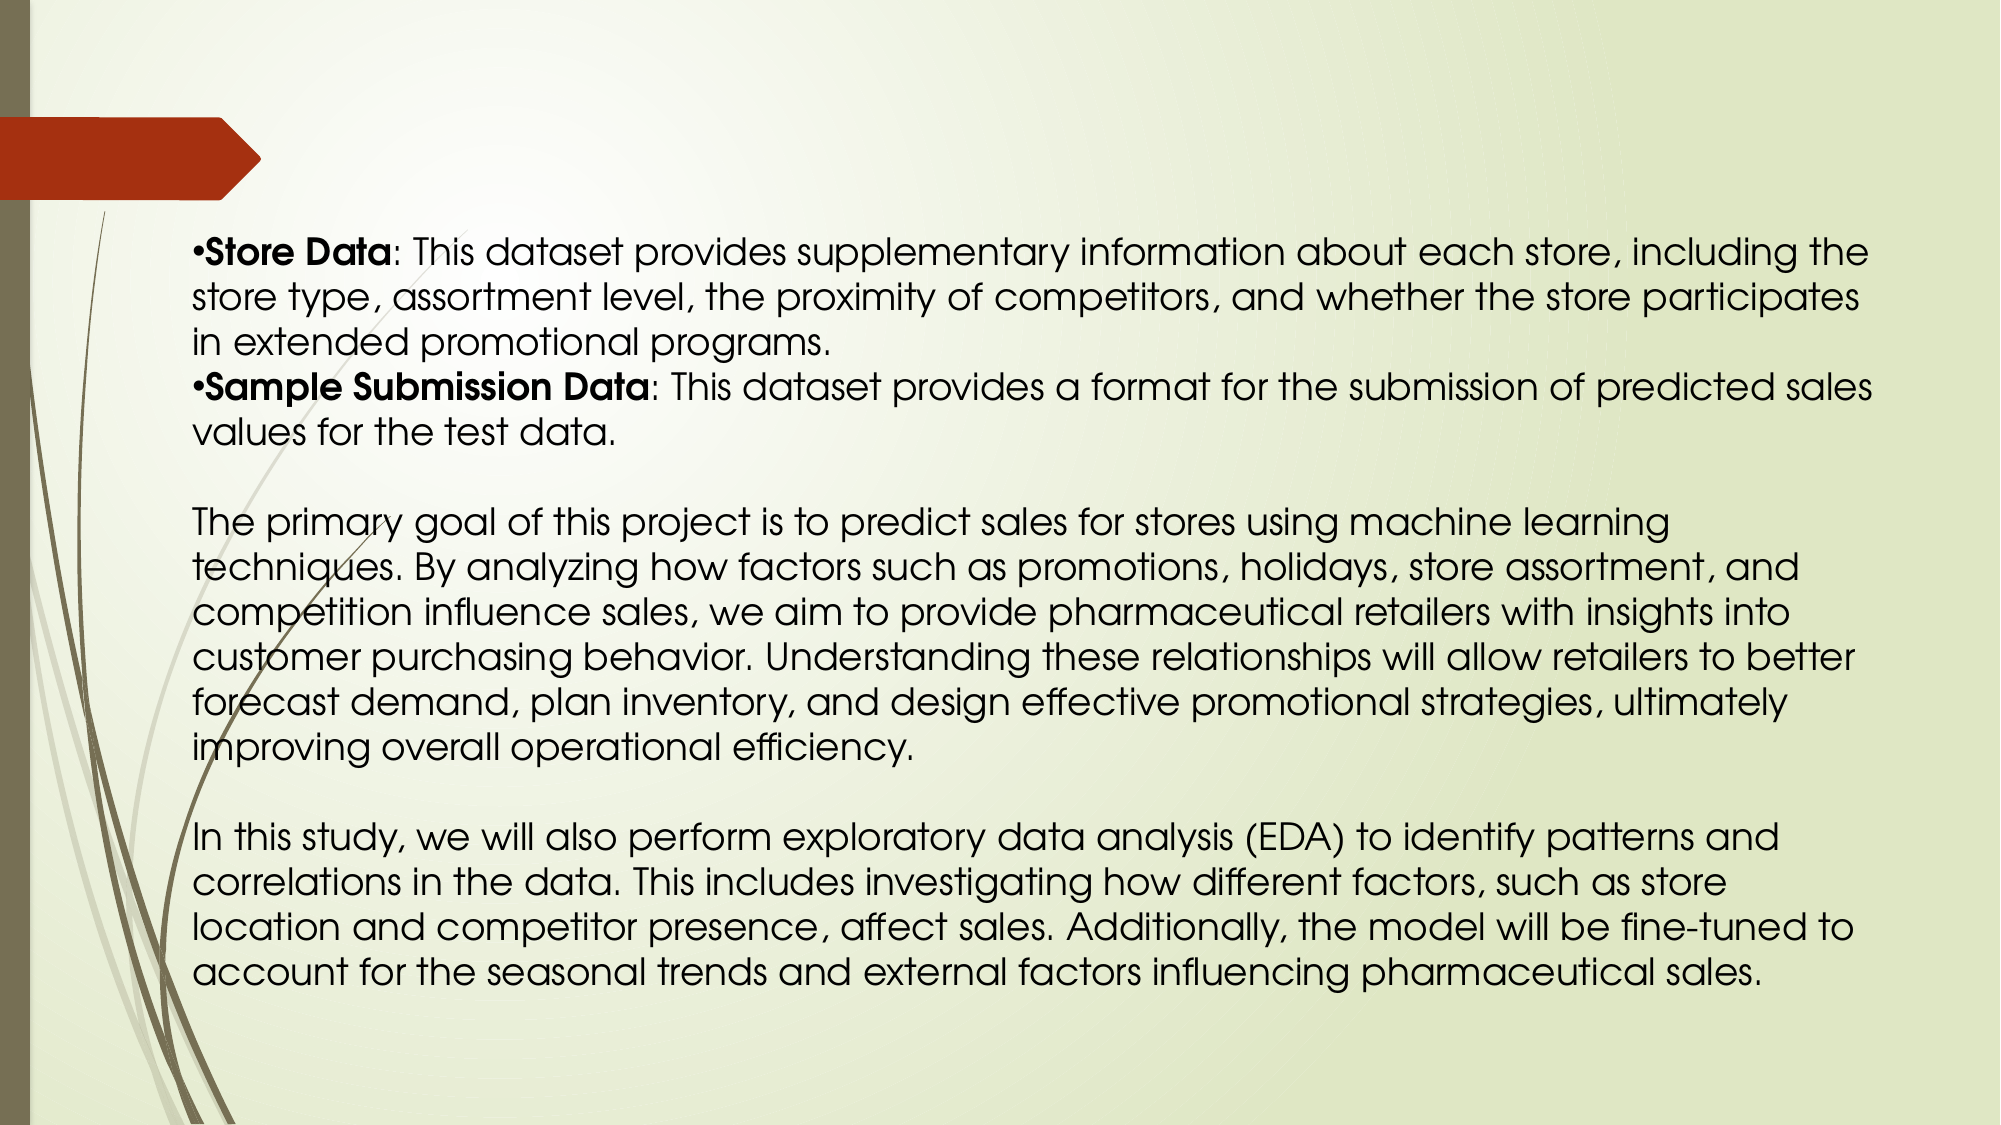

Store Data: This dataset provides supplementary information about each store, including the store type, assortment level, the proximity of competitors, and whether the store participates in extended promotional programs.
Sample Submission Data: This dataset provides a format for the submission of predicted sales values for the test data.

The primary goal of this project is to predict sales for stores using machine learning techniques. By analyzing how factors such as promotions, holidays, store assortment, and competition influence sales, we aim to provide pharmaceutical retailers with insights into customer purchasing behavior. Understanding these relationships will allow retailers to better forecast demand, plan inventory, and design effective promotional strategies, ultimately improving overall operational efficiency.

In this study, we will also perform exploratory data analysis (EDA) to identify patterns and correlations in the data. This includes investigating how different factors, such as store location and competitor presence, affect sales. Additionally, the model will be fine-tuned to account for the seasonal trends and external factors influencing pharmaceutical sales.